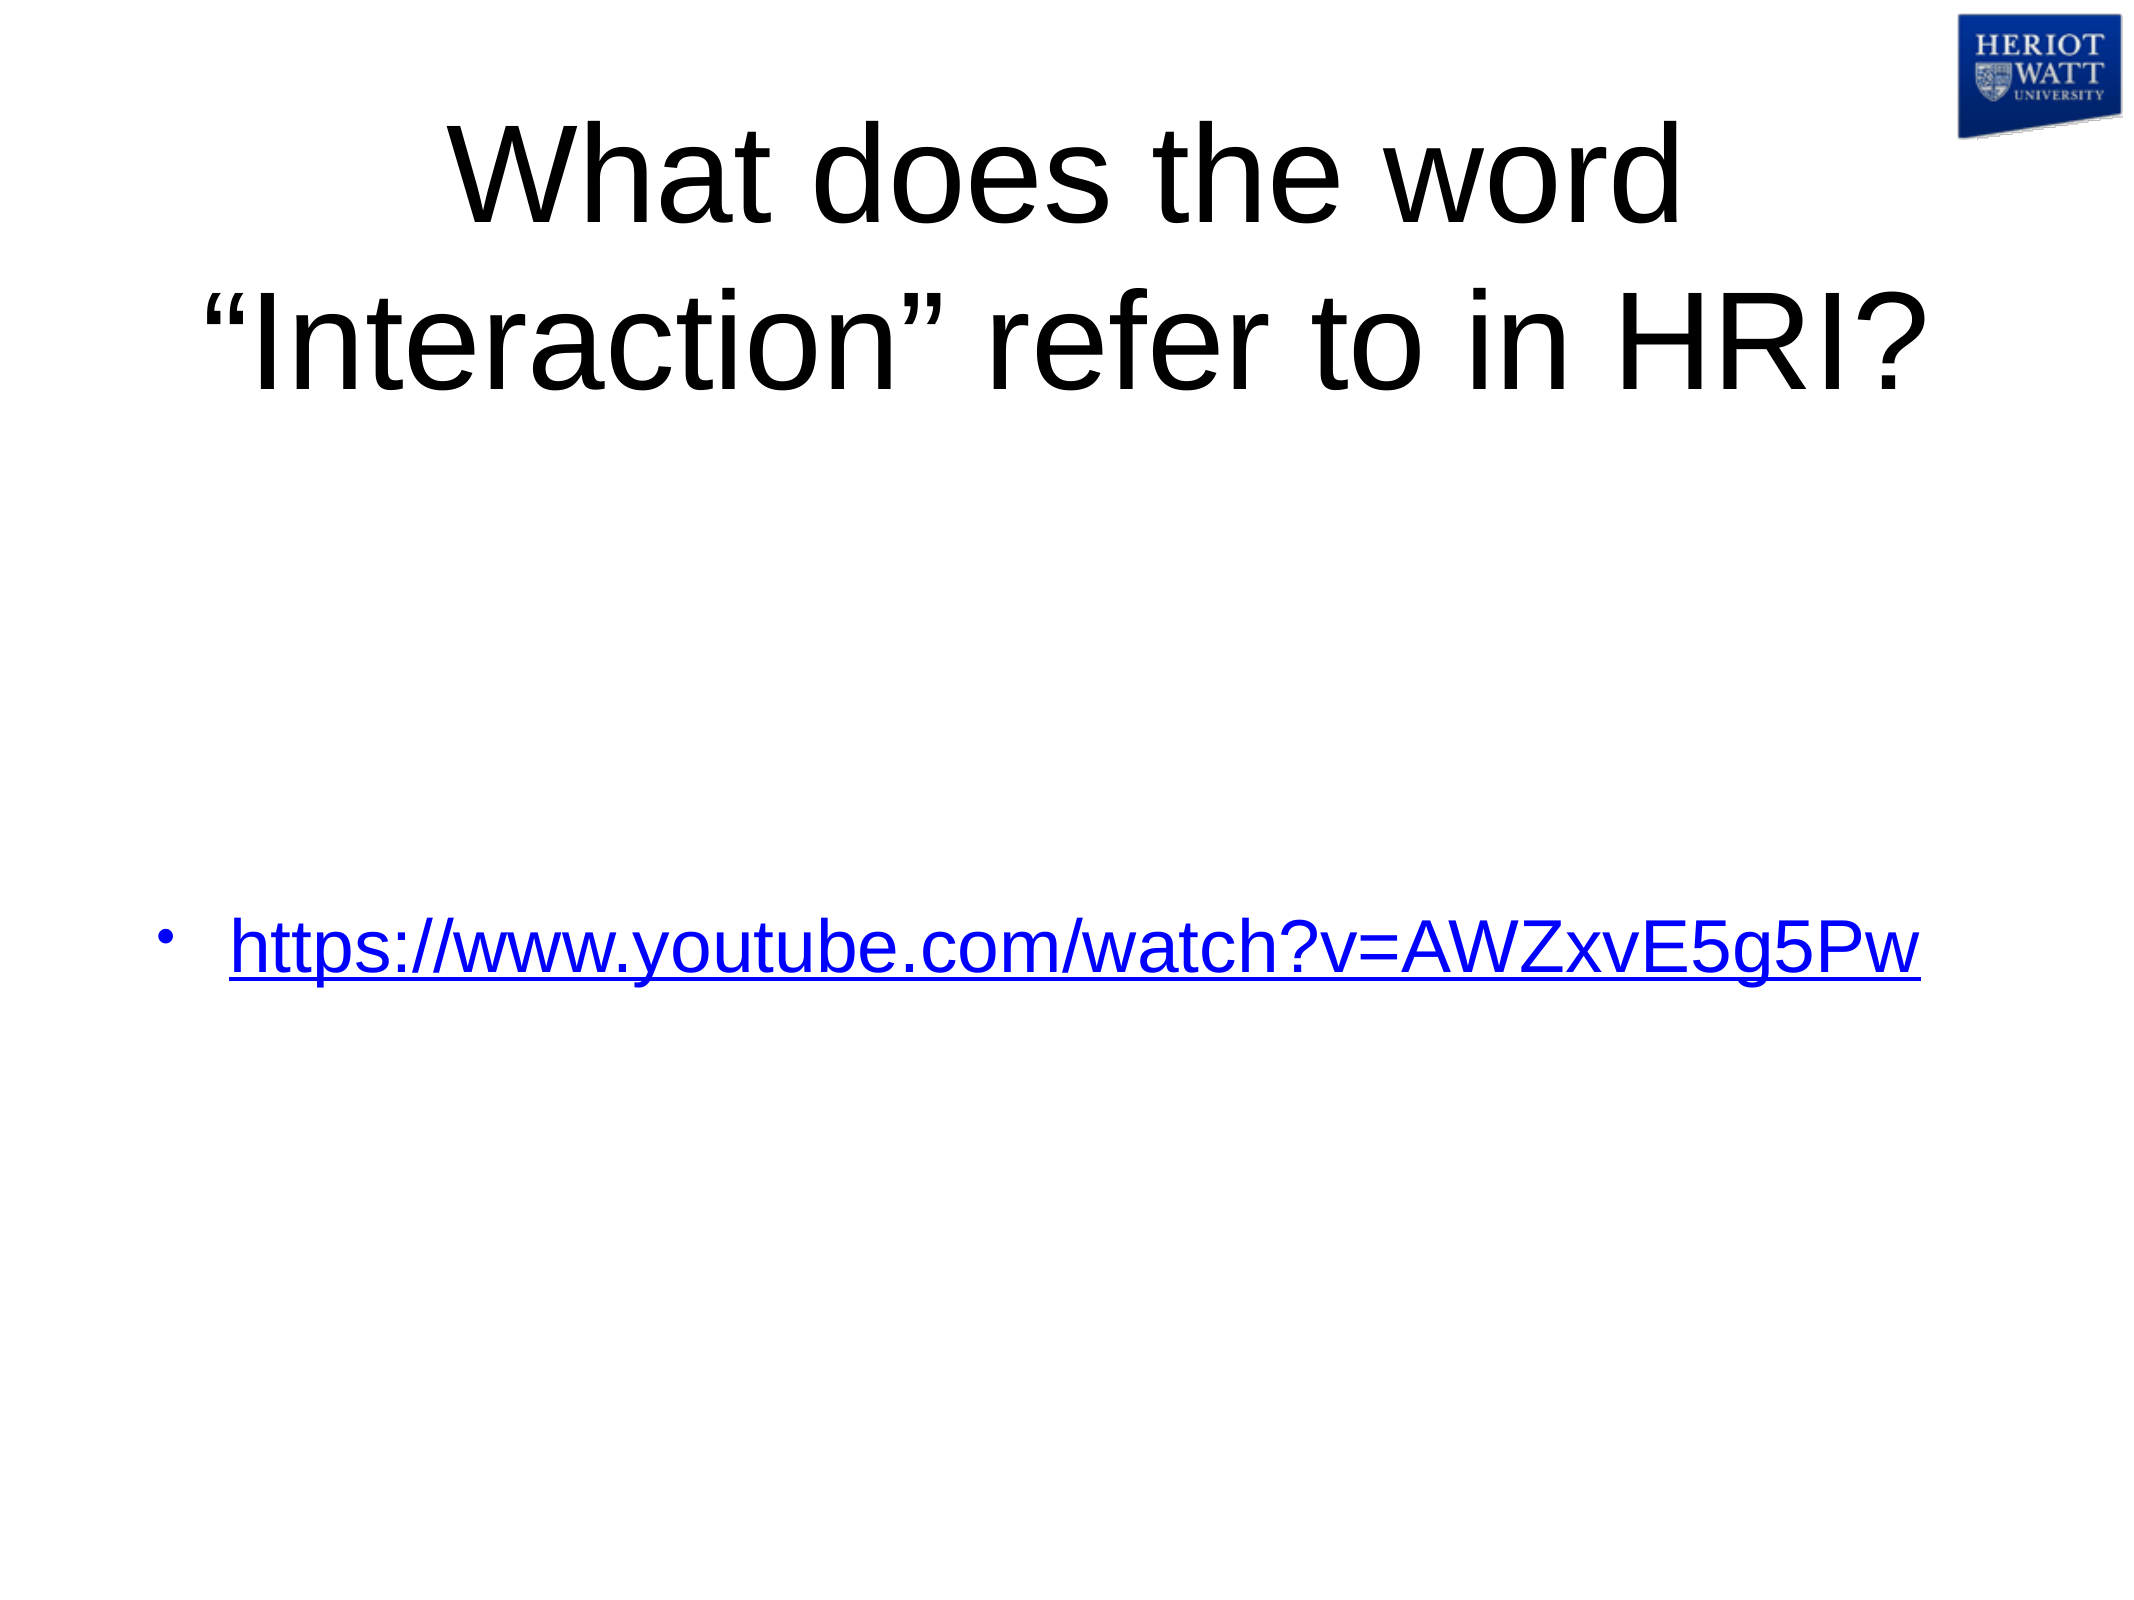

# What does the word “Interaction” refer to in HRI?
https://www.youtube.com/watch?v=AWZxvE5g5Pw